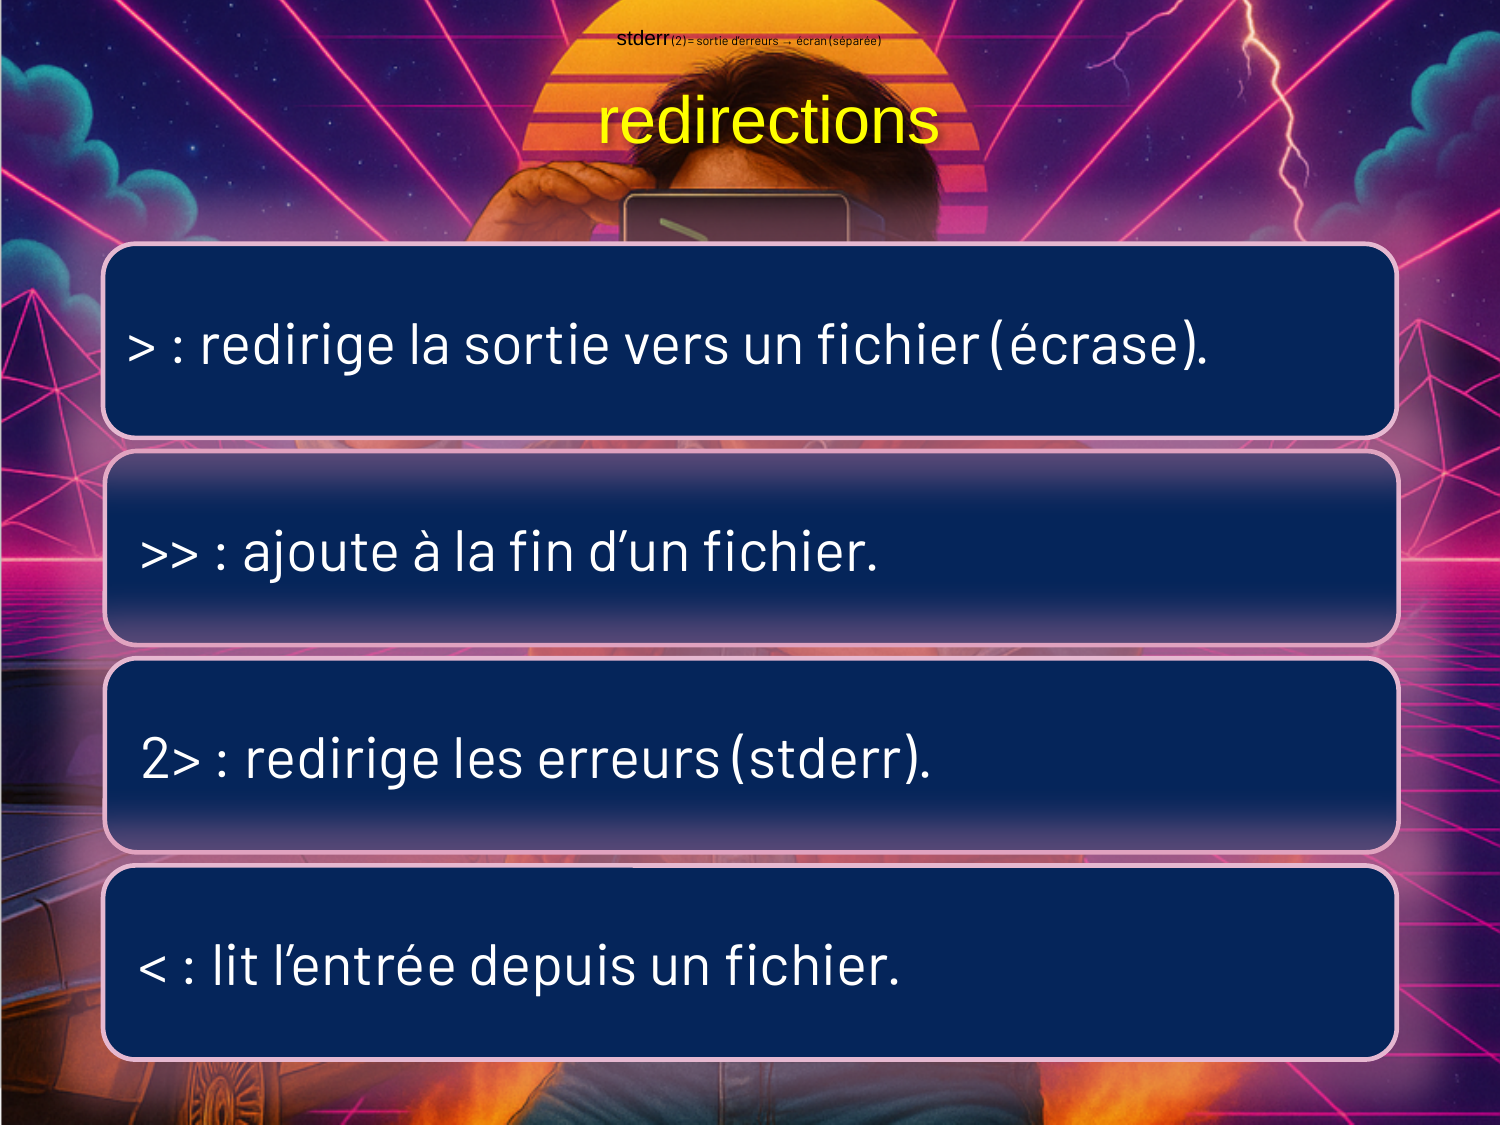

stderr (2) = sortie d’erreurs → écran (séparée)

# redirections
> : redirige la sortie vers un fichier (écrase).
 >> : ajoute à la fin d’un fichier.

 2> : redirige les erreurs (stderr).
 < : lit l’entrée depuis un fichier.